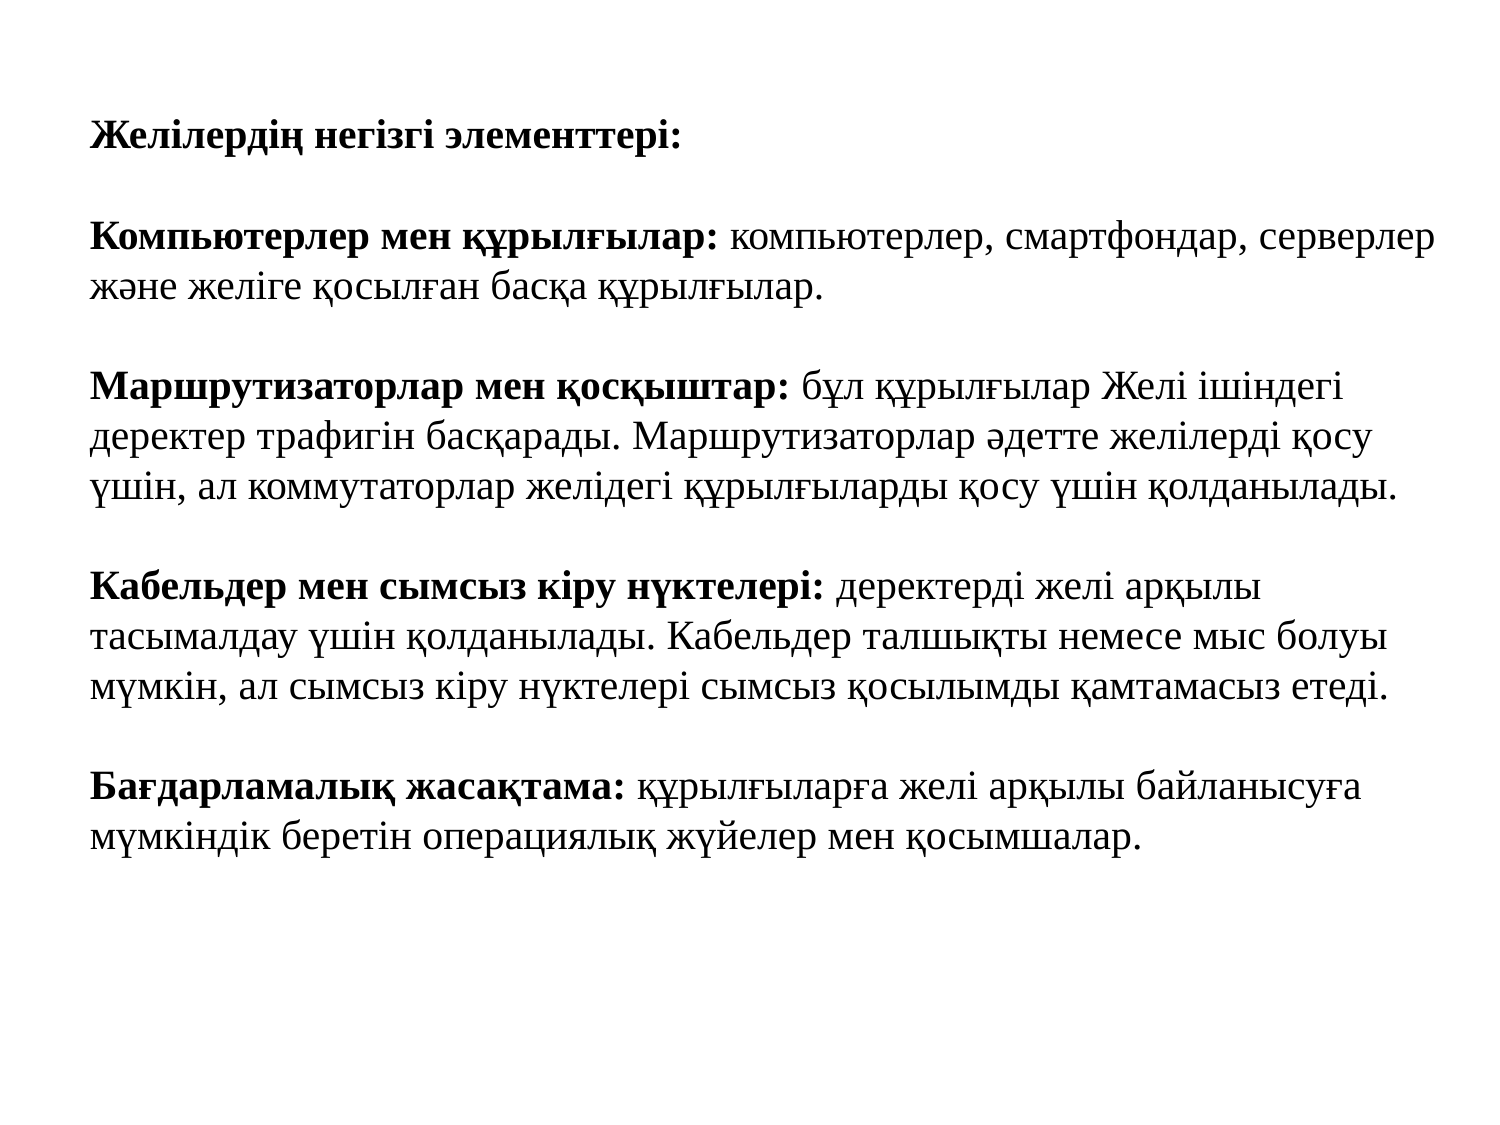

Желілердің негізгі элементтері:

Компьютерлер мен құрылғылар: компьютерлер, смартфондар, серверлер және желіге қосылған басқа құрылғылар.

Маршрутизаторлар мен қосқыштар: бұл құрылғылар Желі ішіндегі деректер трафигін басқарады. Маршрутизаторлар әдетте желілерді қосу үшін, ал коммутаторлар желідегі құрылғыларды қосу үшін қолданылады.

Кабельдер мен сымсыз кіру нүктелері: деректерді желі арқылы тасымалдау үшін қолданылады. Кабельдер талшықты немесе мыс болуы мүмкін, ал сымсыз кіру нүктелері сымсыз қосылымды қамтамасыз етеді.

Бағдарламалық жасақтама: құрылғыларға желі арқылы байланысуға мүмкіндік беретін операциялық жүйелер мен қосымшалар.